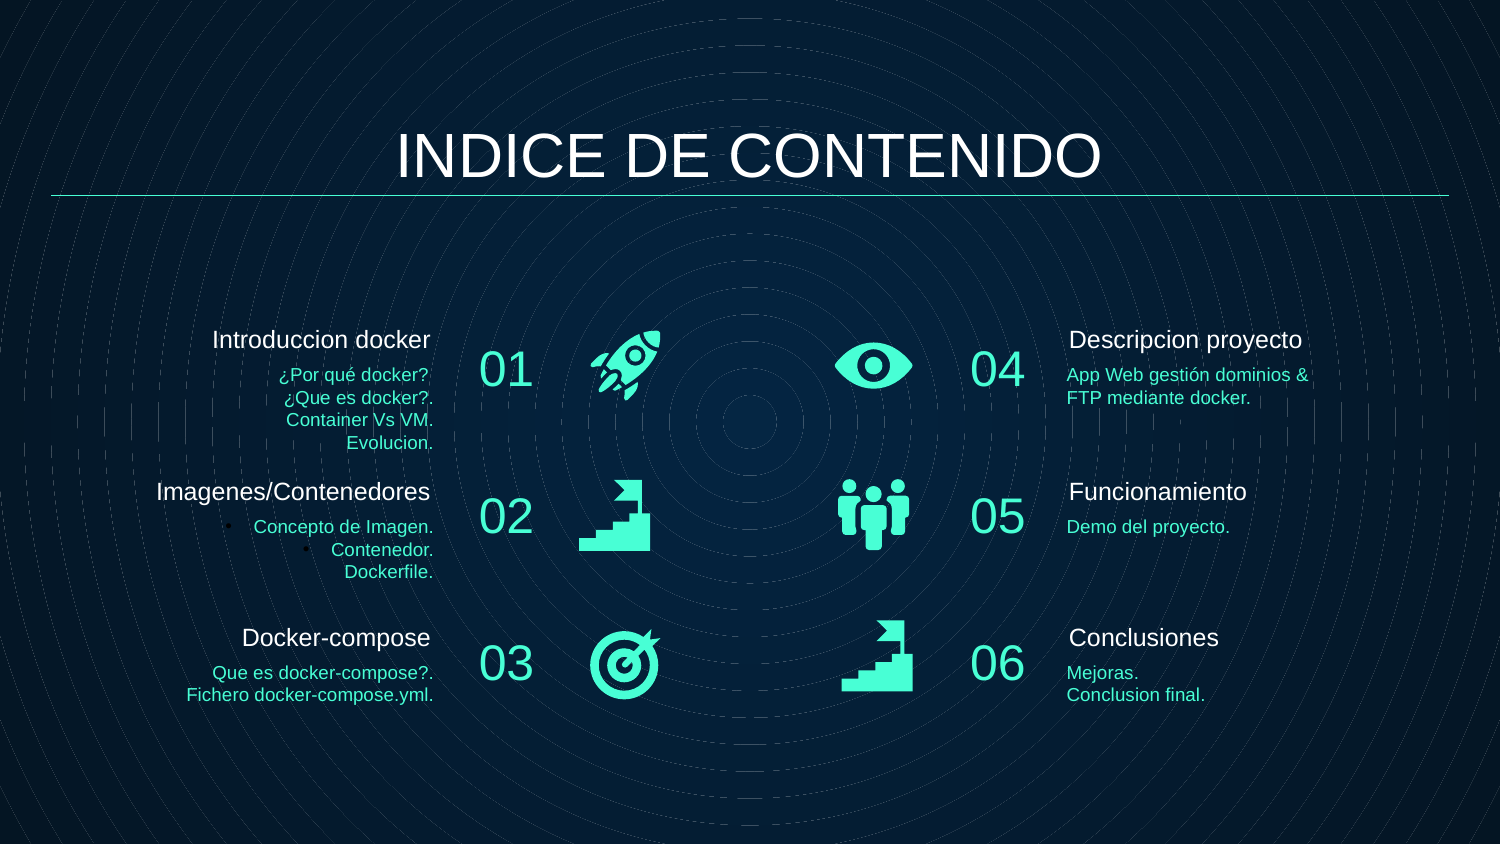

# INDICE DE CONTENIDO
01
04

Introduccion docker
Descripcion proyecto

¿Por qué docker?
¿Que es docker?.
Container Vs VM.
Evolucion.
App Web gestión dominios & FTP mediante docker.
02
05

Imagenes/Contenedores
Funcionamiento
Concepto de Imagen.
Contenedor.
Dockerfile.
Demo del proyecto.
03
06

Docker-compose
Conclusiones
Que es docker-compose?.
Fichero docker-compose.yml.
Mejoras.
Conclusion final.